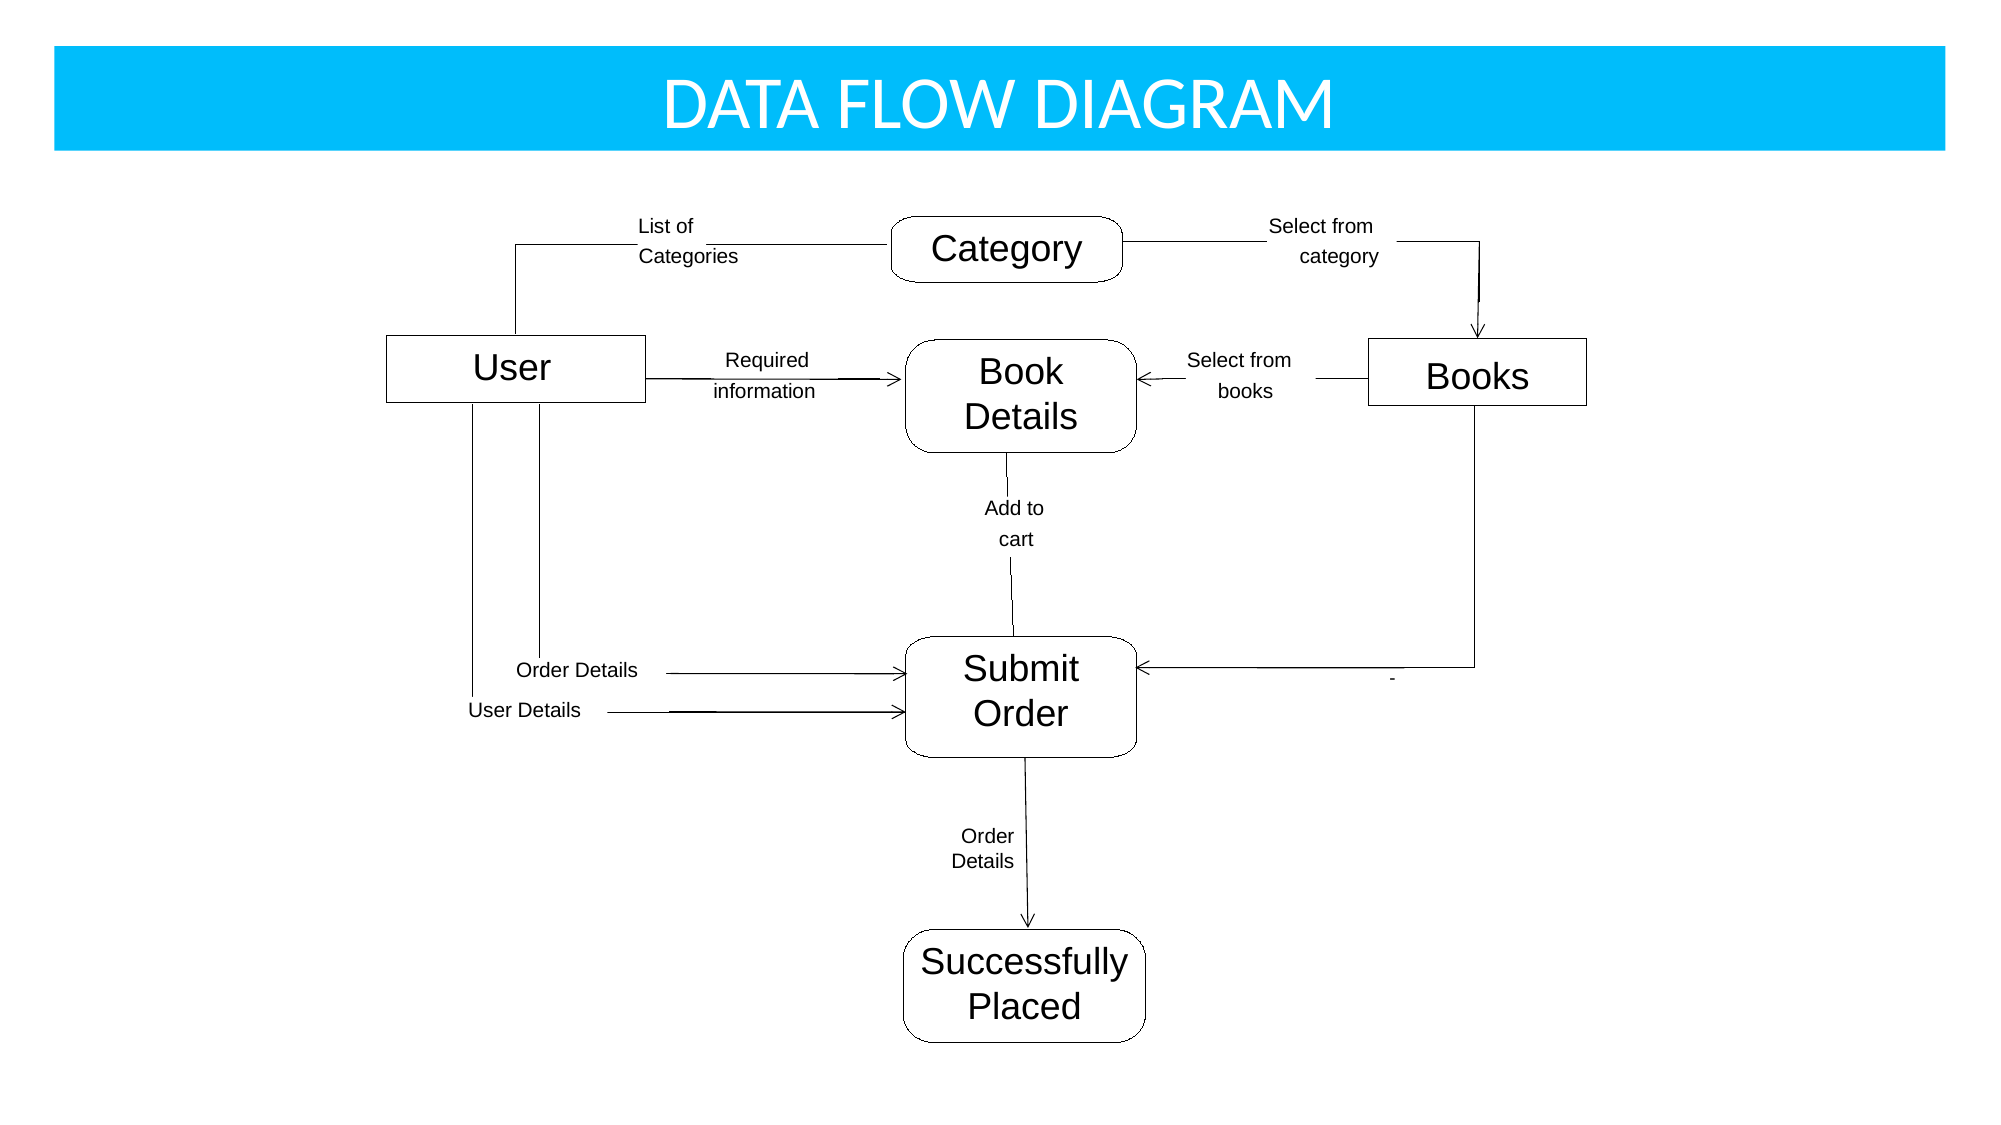

DATA FLOW DIAGRAM

List of
Select from

Category

Categories
category

Book Details
User
Required
Select from

information
books

Add to

cart

Submit Order
Order Details

-

User Details

Order Details
Successfully Placed

Books